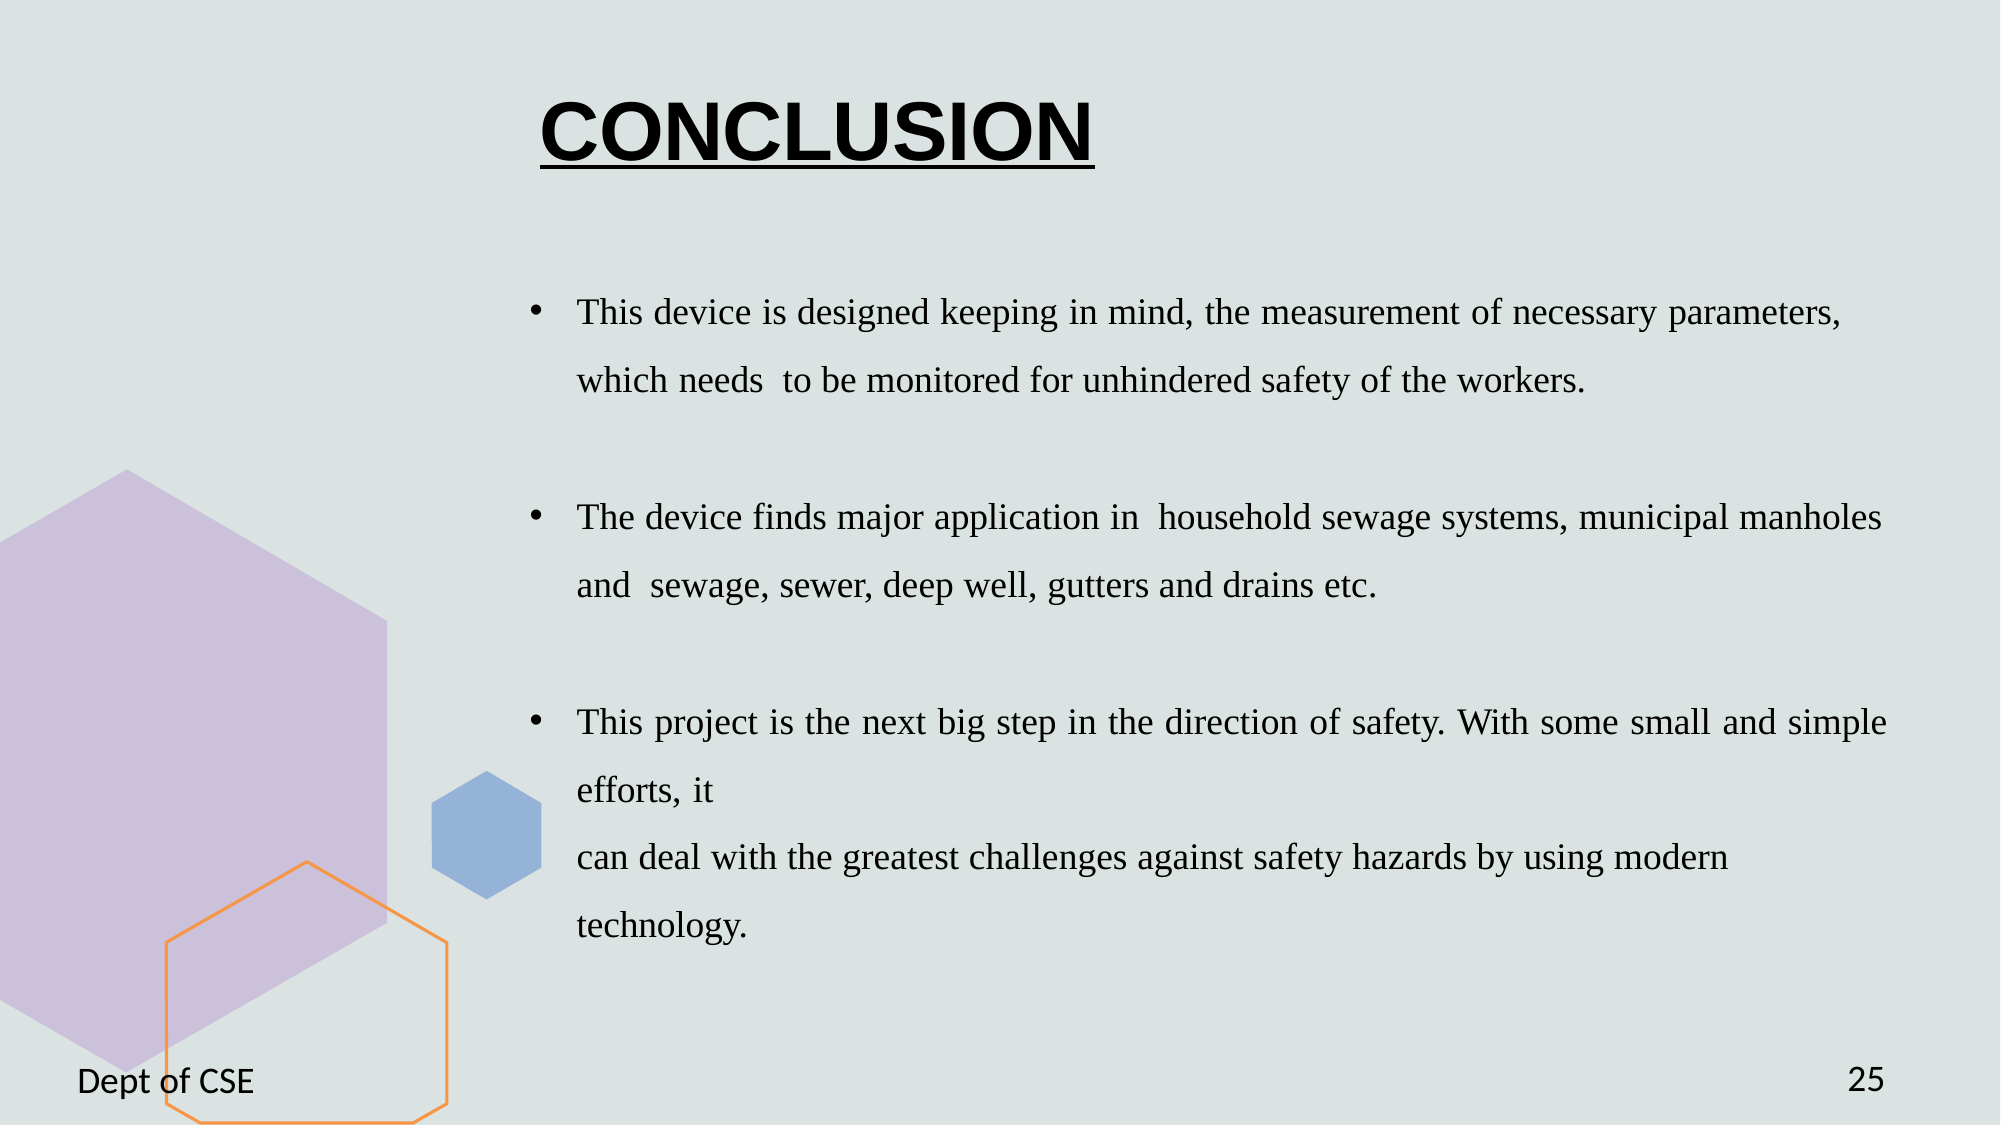

# CONCLUSION
This device is designed keeping in mind, the measurement of necessary parameters, which needs  to be monitored for unhindered safety of the workers.

The device finds major application in household sewage systems, municipal manholes and  sewage, sewer, deep well, gutters and drains etc.

This project is the next big step in the direction of safety. With some small and simple efforts, it
can deal with the greatest challenges against safety hazards by using modern technology.
25
Dept of CSE